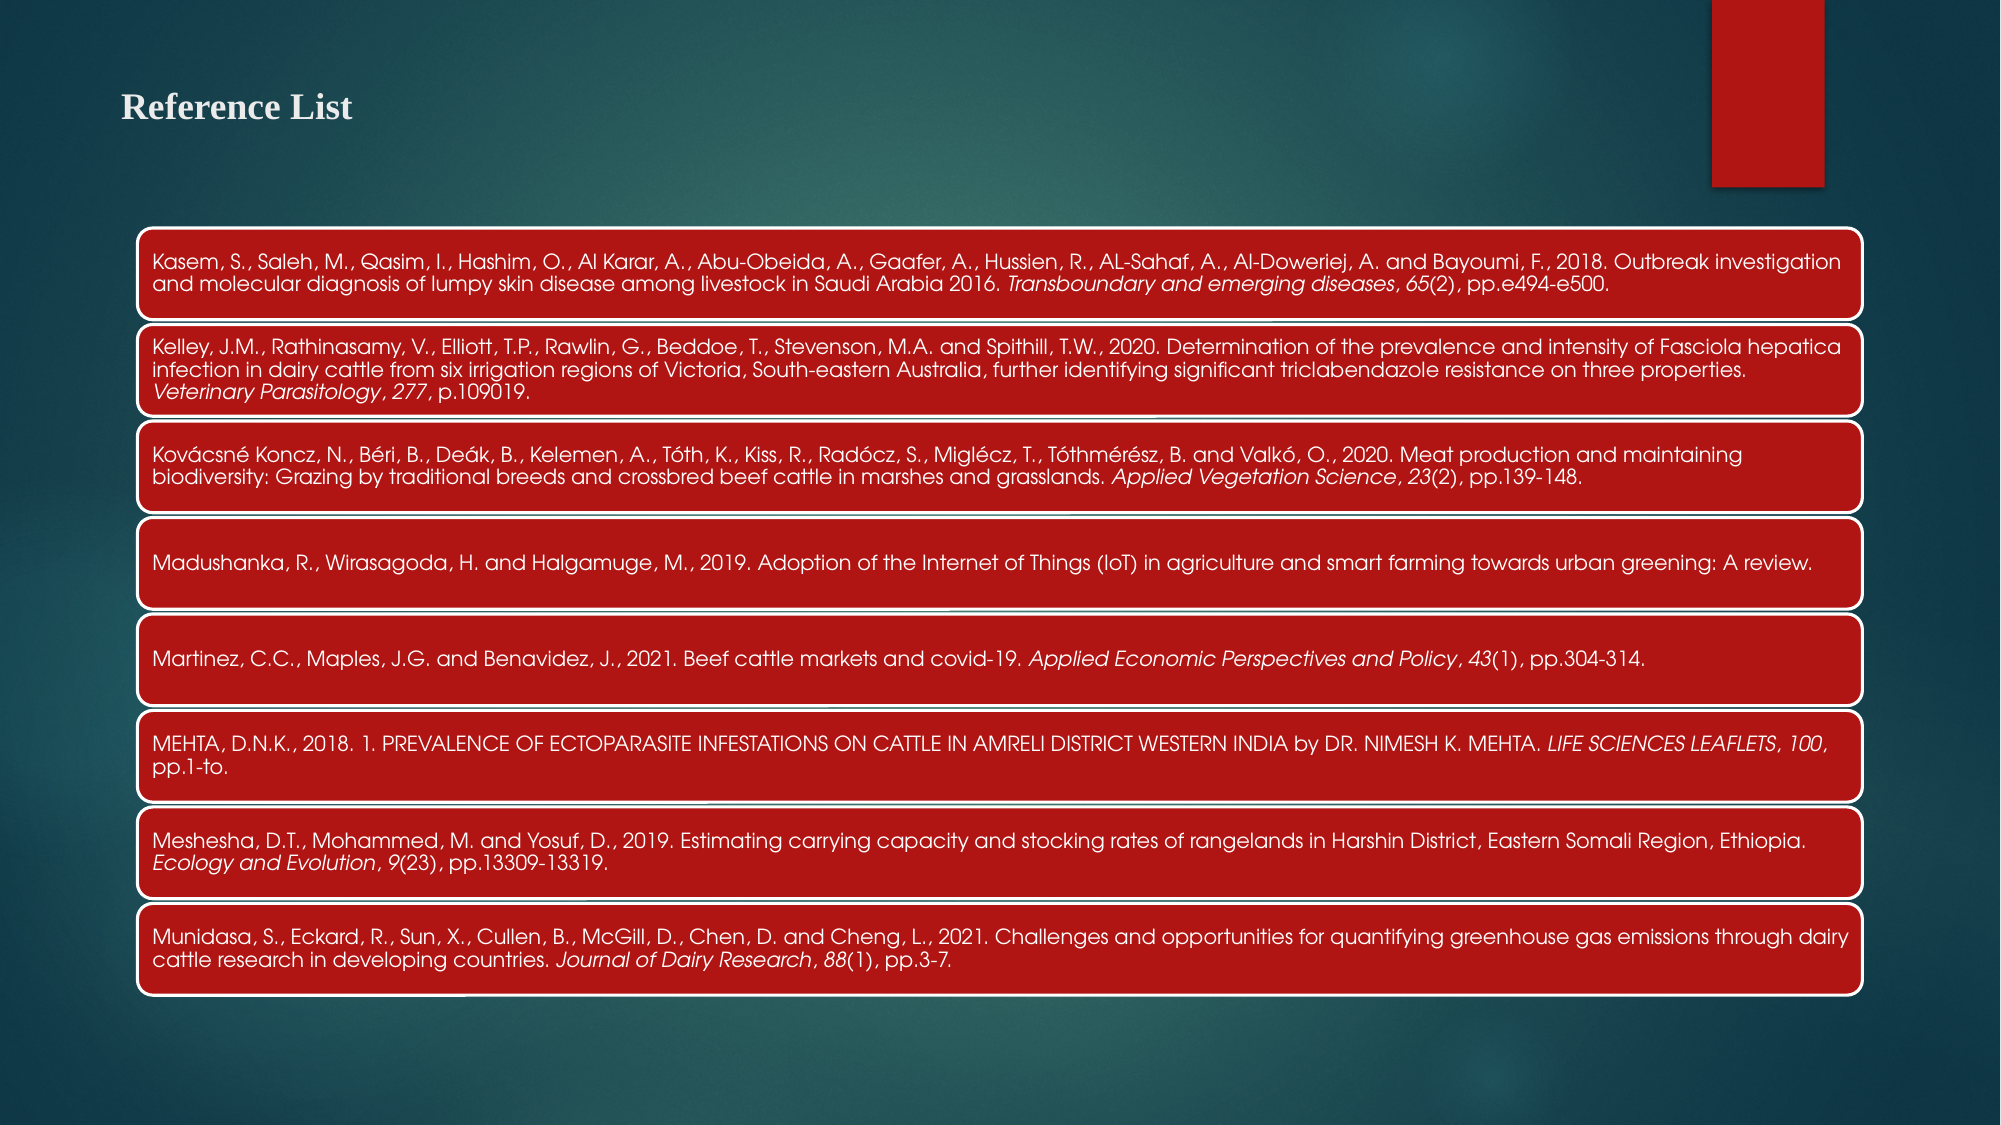

# Reference List
Kasem, S., Saleh, M., Qasim, I., Hashim, O., Al Karar, A., Abu‐Obeida, A., Gaafer, A., Hussien, R., AL‐Sahaf, A., Al‐Doweriej, A. and Bayoumi, F., 2018. Outbreak investigation and molecular diagnosis of lumpy skin disease among livestock in Saudi Arabia 2016. Transboundary and emerging diseases, 65(2), pp.e494-e500.
Kelley, J.M., Rathinasamy, V., Elliott, T.P., Rawlin, G., Beddoe, T., Stevenson, M.A. and Spithill, T.W., 2020. Determination of the prevalence and intensity of Fasciola hepatica infection in dairy cattle from six irrigation regions of Victoria, South-eastern Australia, further identifying significant triclabendazole resistance on three properties. Veterinary Parasitology, 277, p.109019.
Kovácsné Koncz, N., Béri, B., Deák, B., Kelemen, A., Tóth, K., Kiss, R., Radócz, S., Miglécz, T., Tóthmérész, B. and Valkó, O., 2020. Meat production and maintaining biodiversity: Grazing by traditional breeds and crossbred beef cattle in marshes and grasslands. Applied Vegetation Science, 23(2), pp.139-148.
Madushanka, R., Wirasagoda, H. and Halgamuge, M., 2019. Adoption of the Internet of Things (IoT) in agriculture and smart farming towards urban greening: A review.
Martinez, C.C., Maples, J.G. and Benavidez, J., 2021. Beef cattle markets and covid‐19. Applied Economic Perspectives and Policy, 43(1), pp.304-314.
MEHTA, D.N.K., 2018. 1. PREVALENCE OF ECTOPARASITE INFESTATIONS ON CATTLE IN AMRELI DISTRICT WESTERN INDIA by DR. NIMESH K. MEHTA. LIFE SCIENCES LEAFLETS, 100, pp.1-to.
Meshesha, D.T., Mohammed, M. and Yosuf, D., 2019. Estimating carrying capacity and stocking rates of rangelands in Harshin District, Eastern Somali Region, Ethiopia. Ecology and Evolution, 9(23), pp.13309-13319.
Munidasa, S., Eckard, R., Sun, X., Cullen, B., McGill, D., Chen, D. and Cheng, L., 2021. Challenges and opportunities for quantifying greenhouse gas emissions through dairy cattle research in developing countries. Journal of Dairy Research, 88(1), pp.3-7.